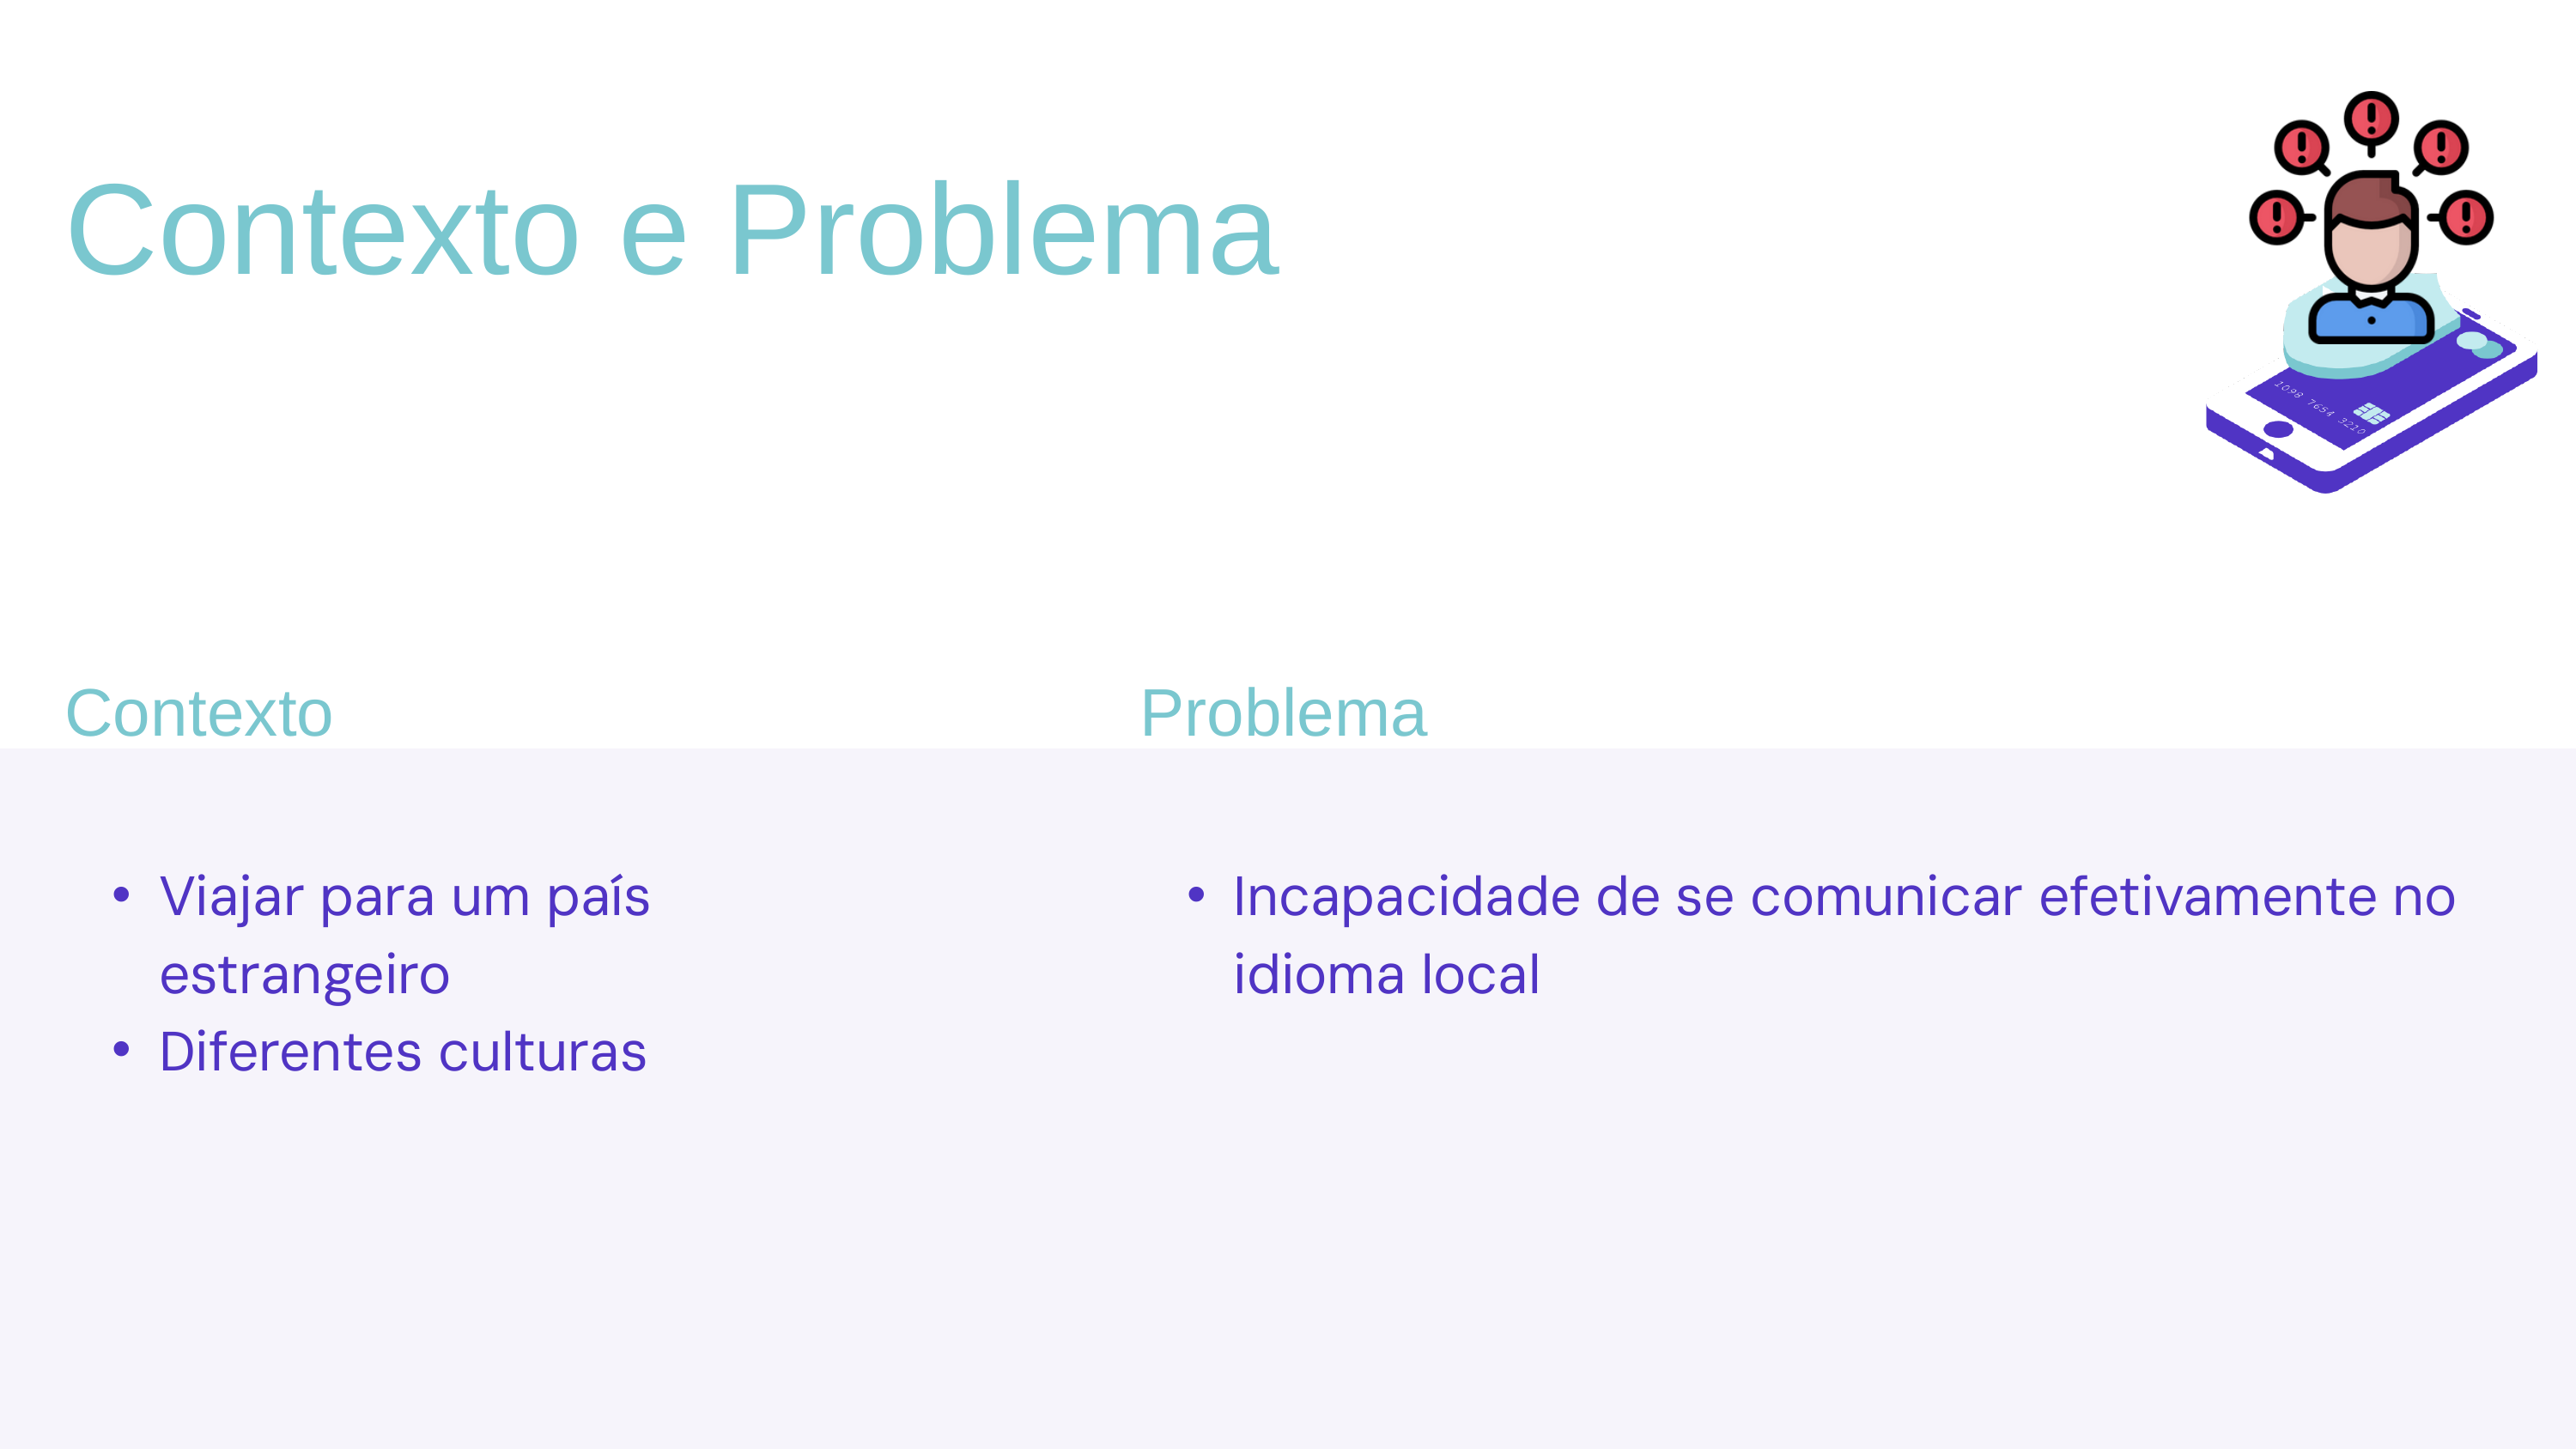

Contexto e Problema

Contexto
Problema

Viajar para um país estrangeiro
Diferentes culturas
Incapacidade de se comunicar efetivamente no idioma local